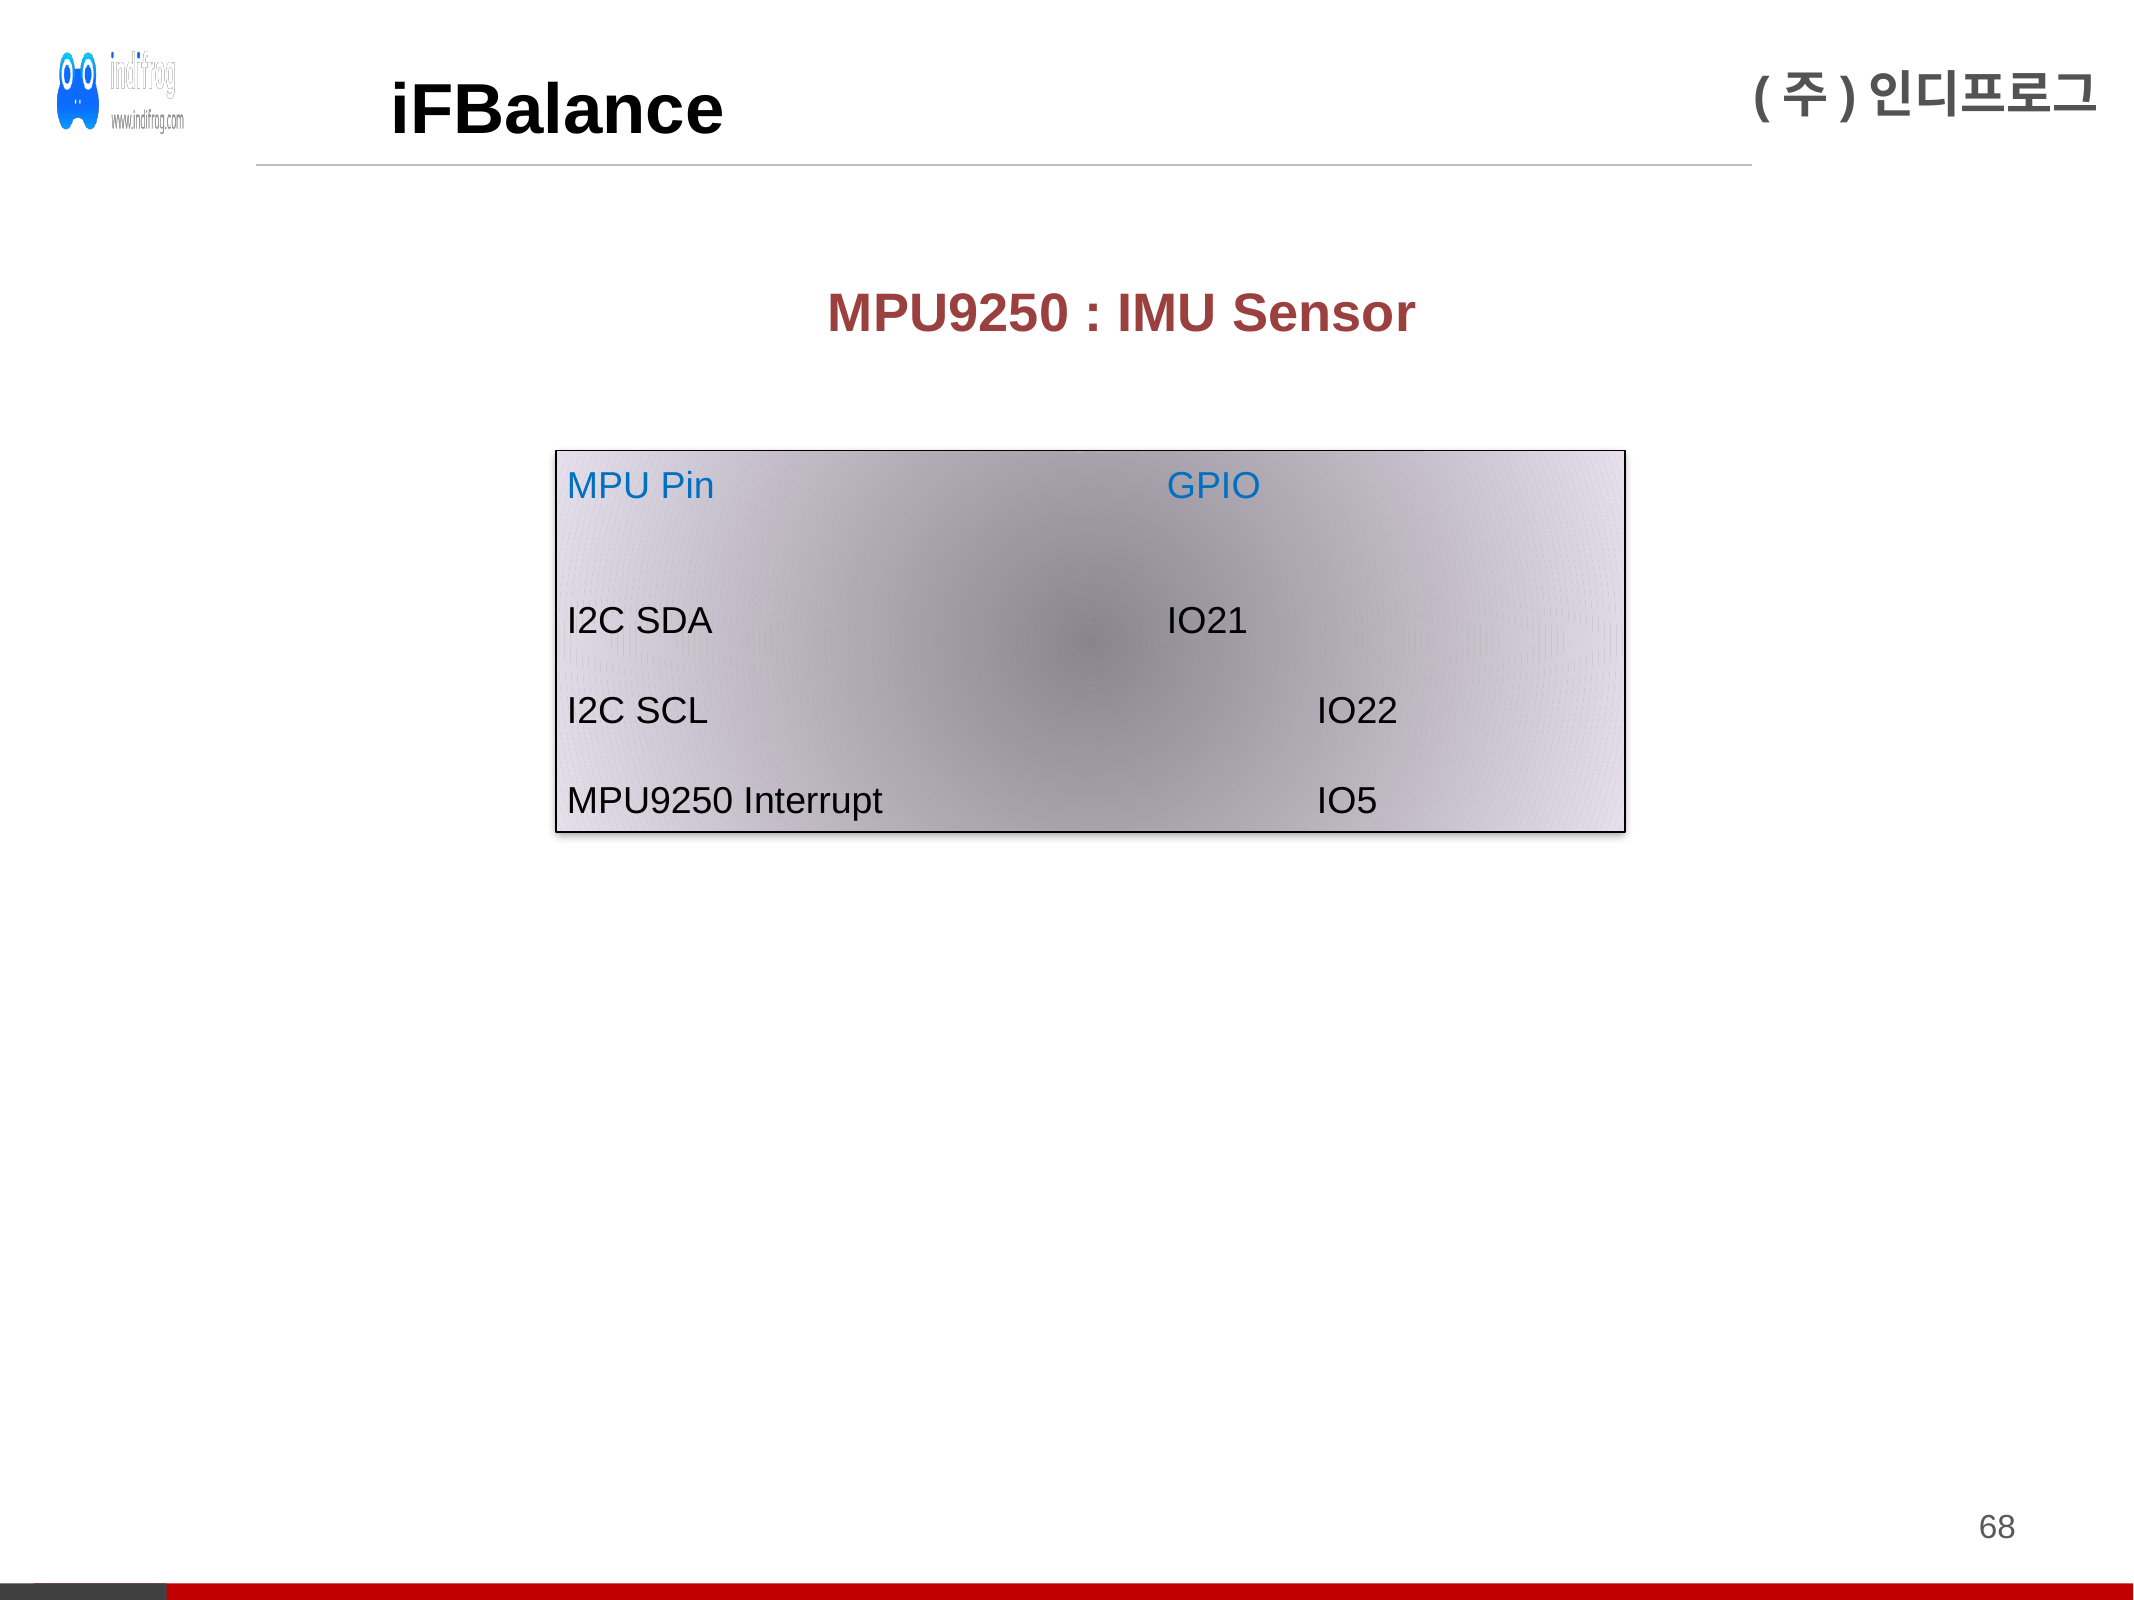

iFBalance
MPU9250 : IMU Sensor
MPU Pin				GPIO

I2C SDA				IO21

I2C SCL 				IO22

MPU9250 Interrupt			IO5
68